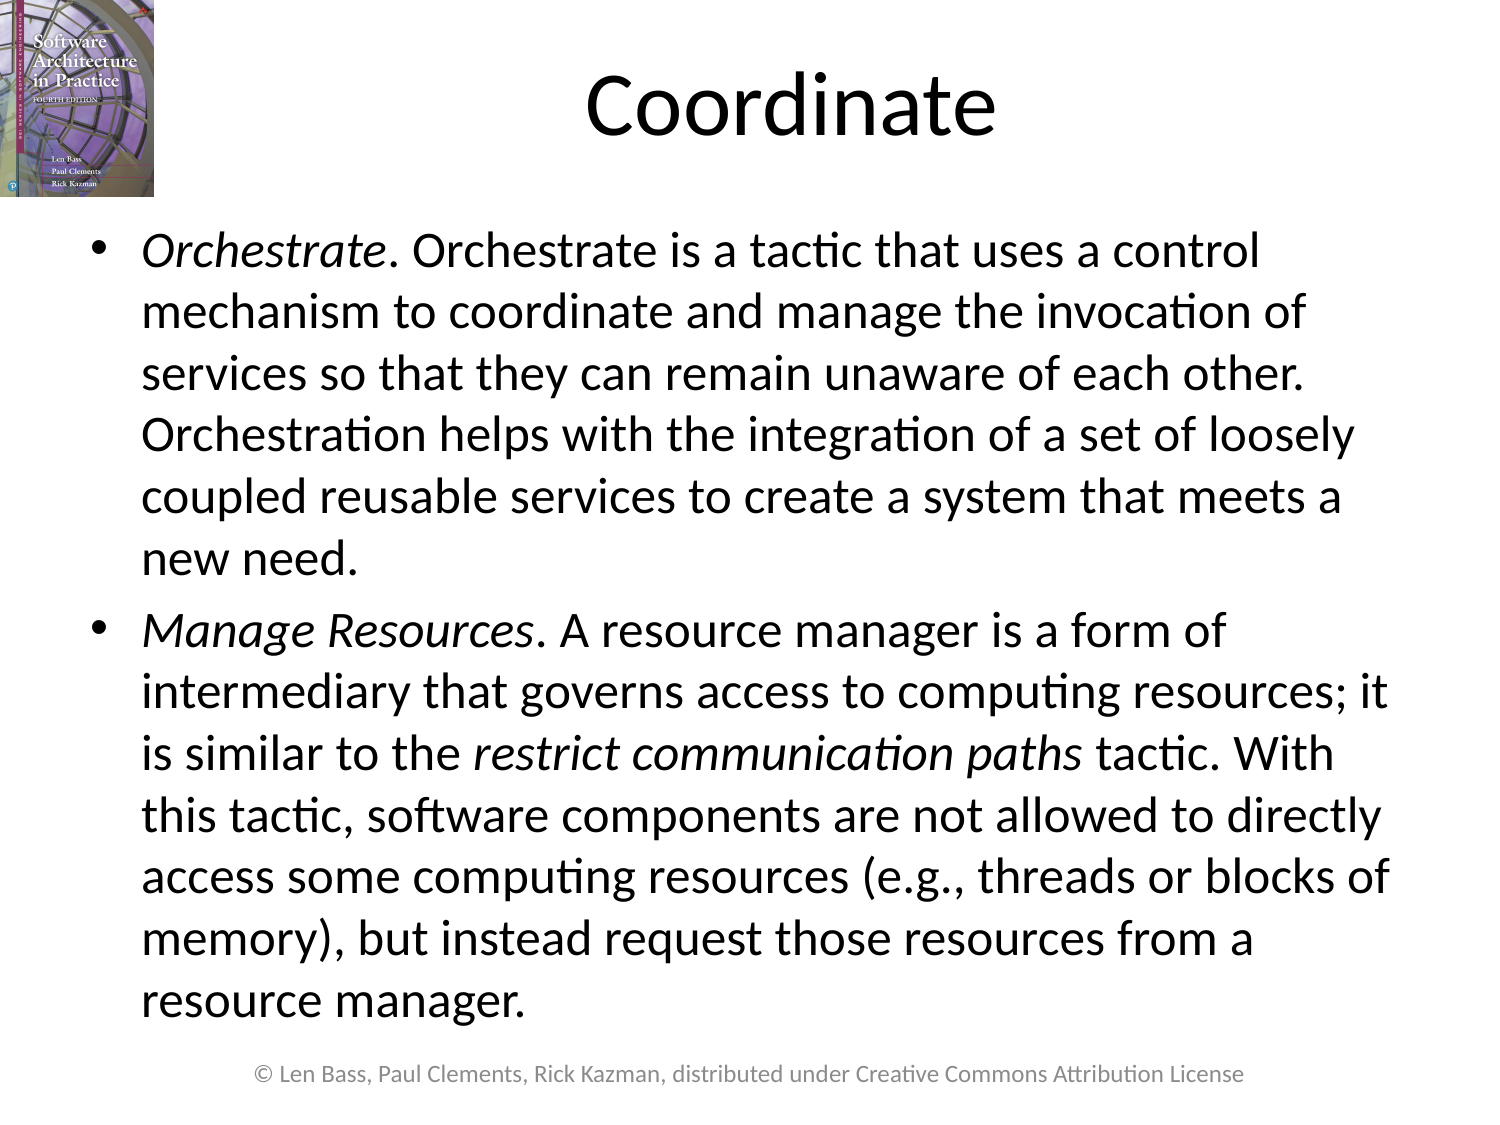

# Coordinate
Orchestrate. Orchestrate is a tactic that uses a control mechanism to coordinate and manage the invocation of services so that they can remain unaware of each other. Orchestration helps with the integration of a set of loosely coupled reusable services to create a system that meets a new need.
Manage Resources. A resource manager is a form of intermediary that governs access to computing resources; it is similar to the restrict communication paths tactic. With this tactic, software components are not allowed to directly access some computing resources (e.g., threads or blocks of memory), but instead request those resources from a resource manager.

© Len Bass, Paul Clements, Rick Kazman, distributed under Creative Commons Attribution License